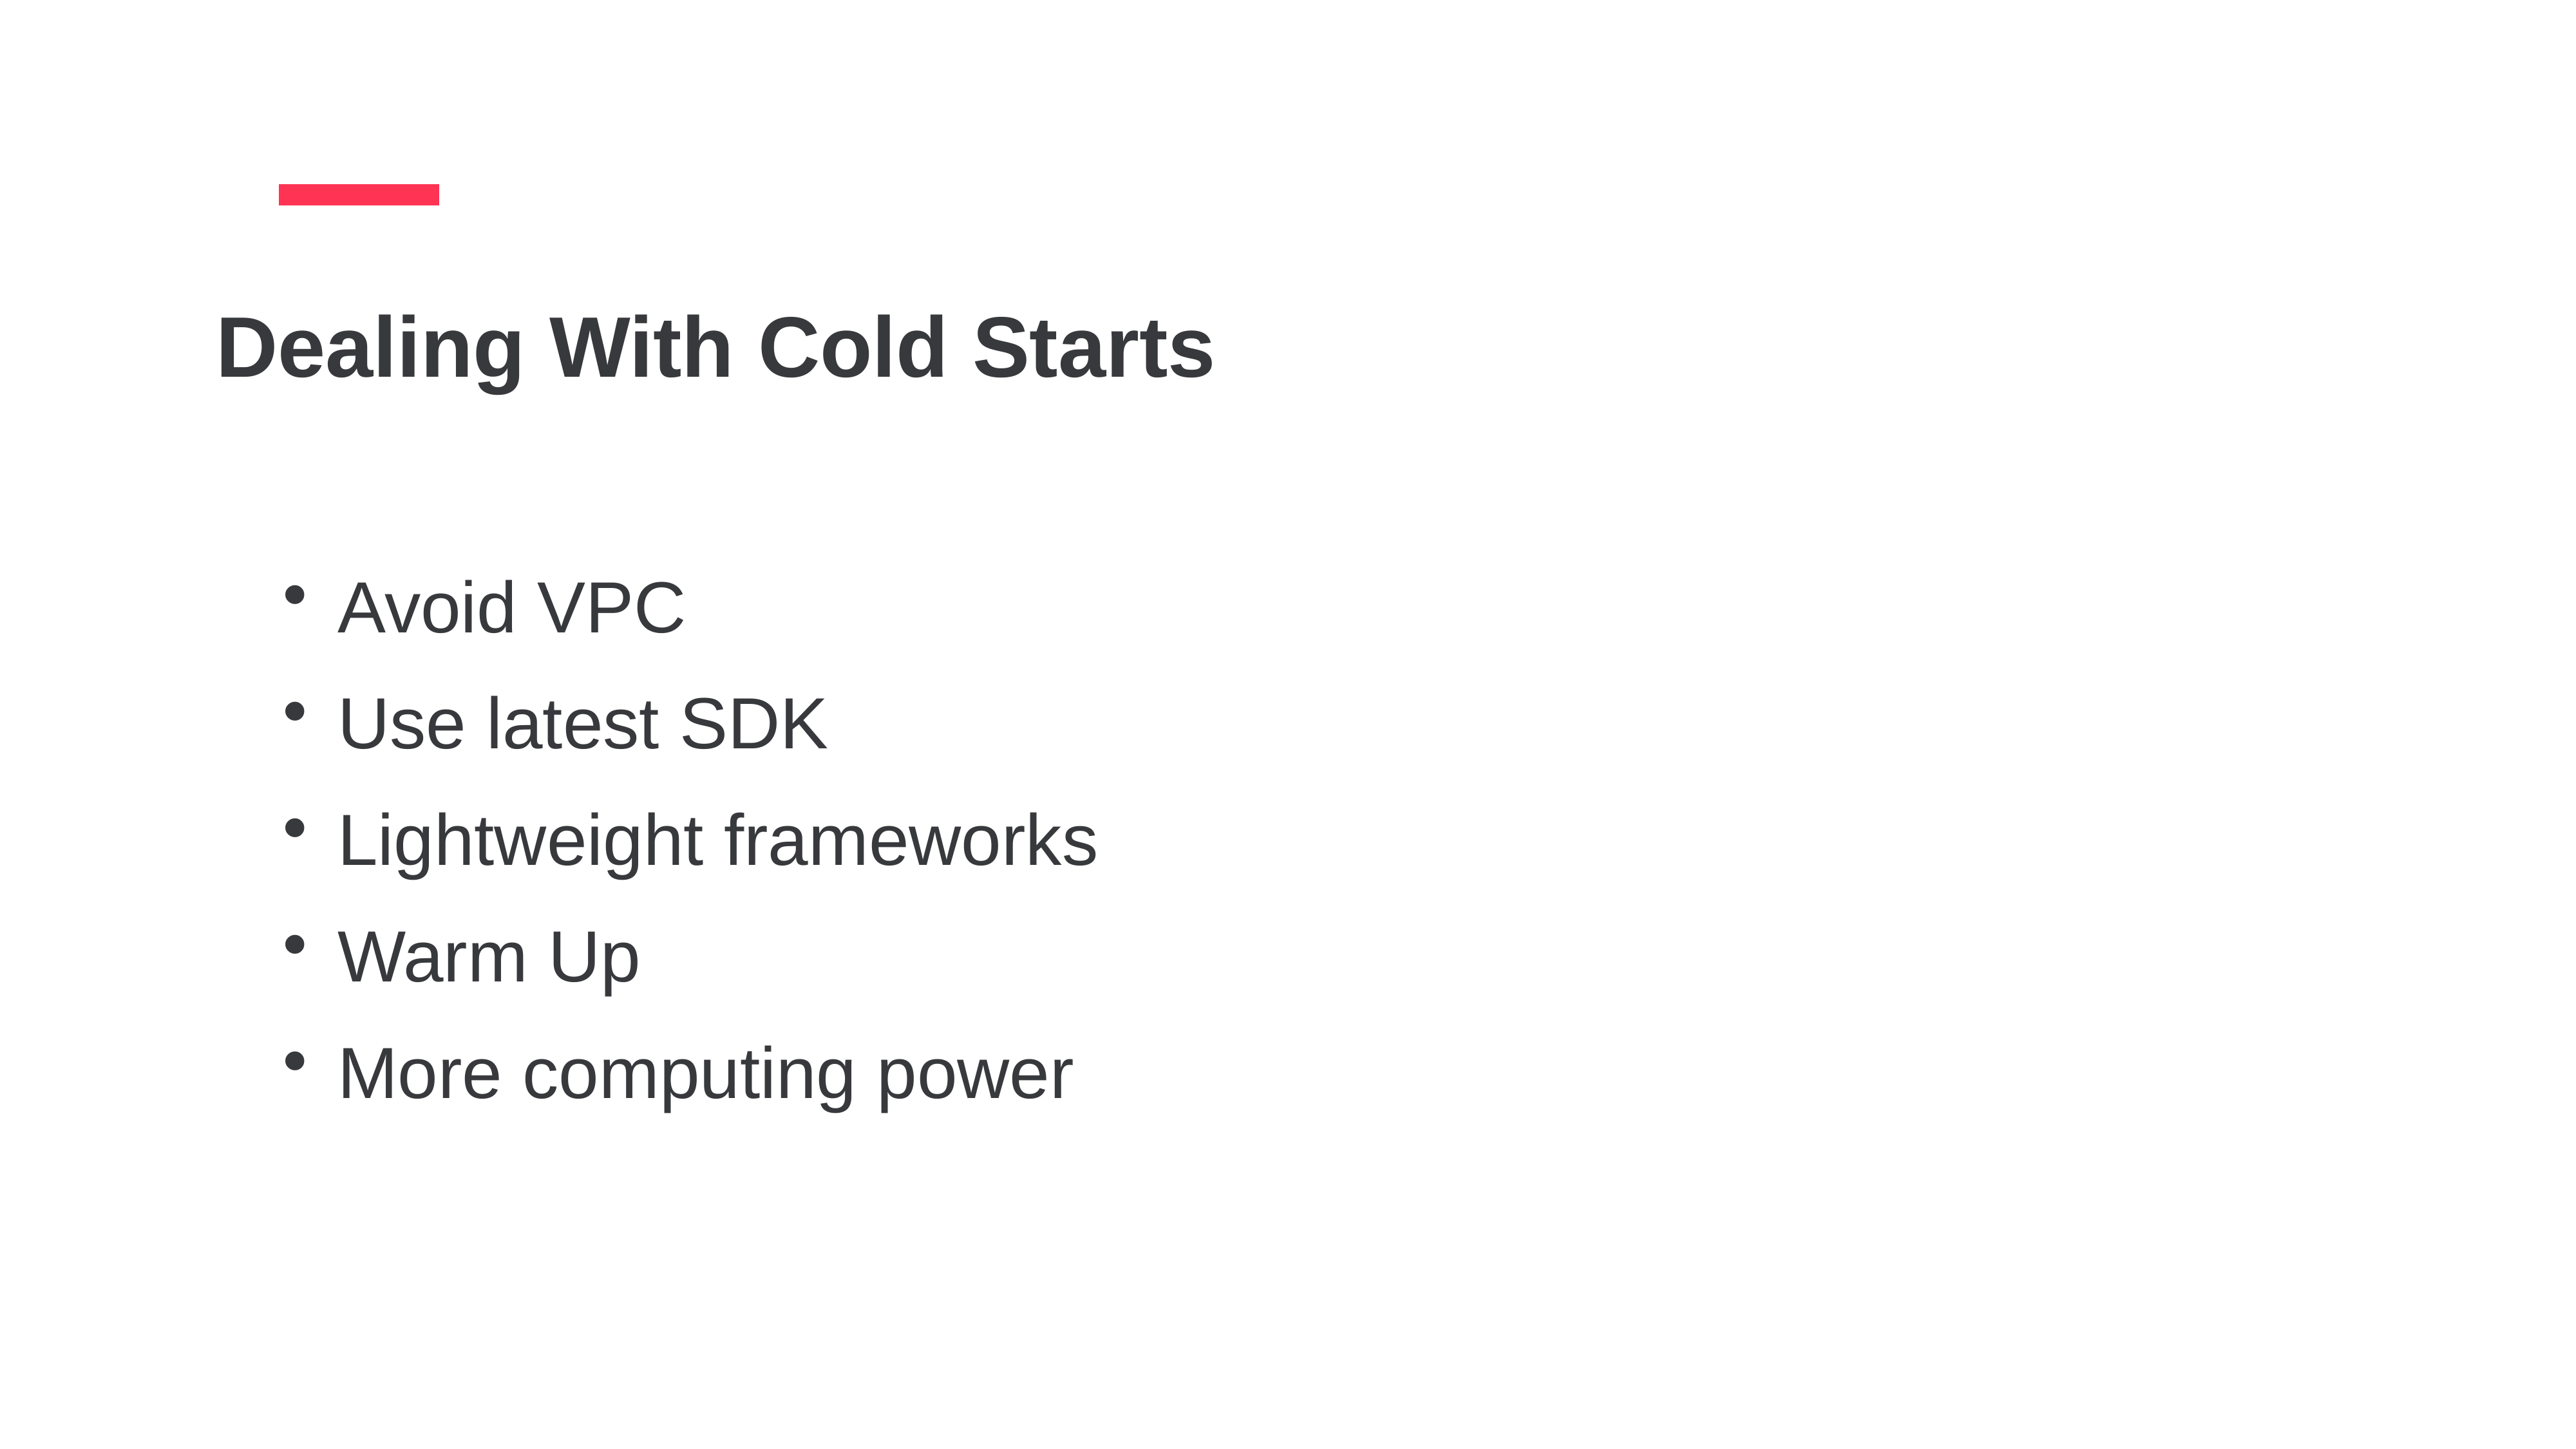

Dealing With Cold Starts
Avoid VPC
Use latest SDK
Lightweight frameworks
Warm Up
More computing power